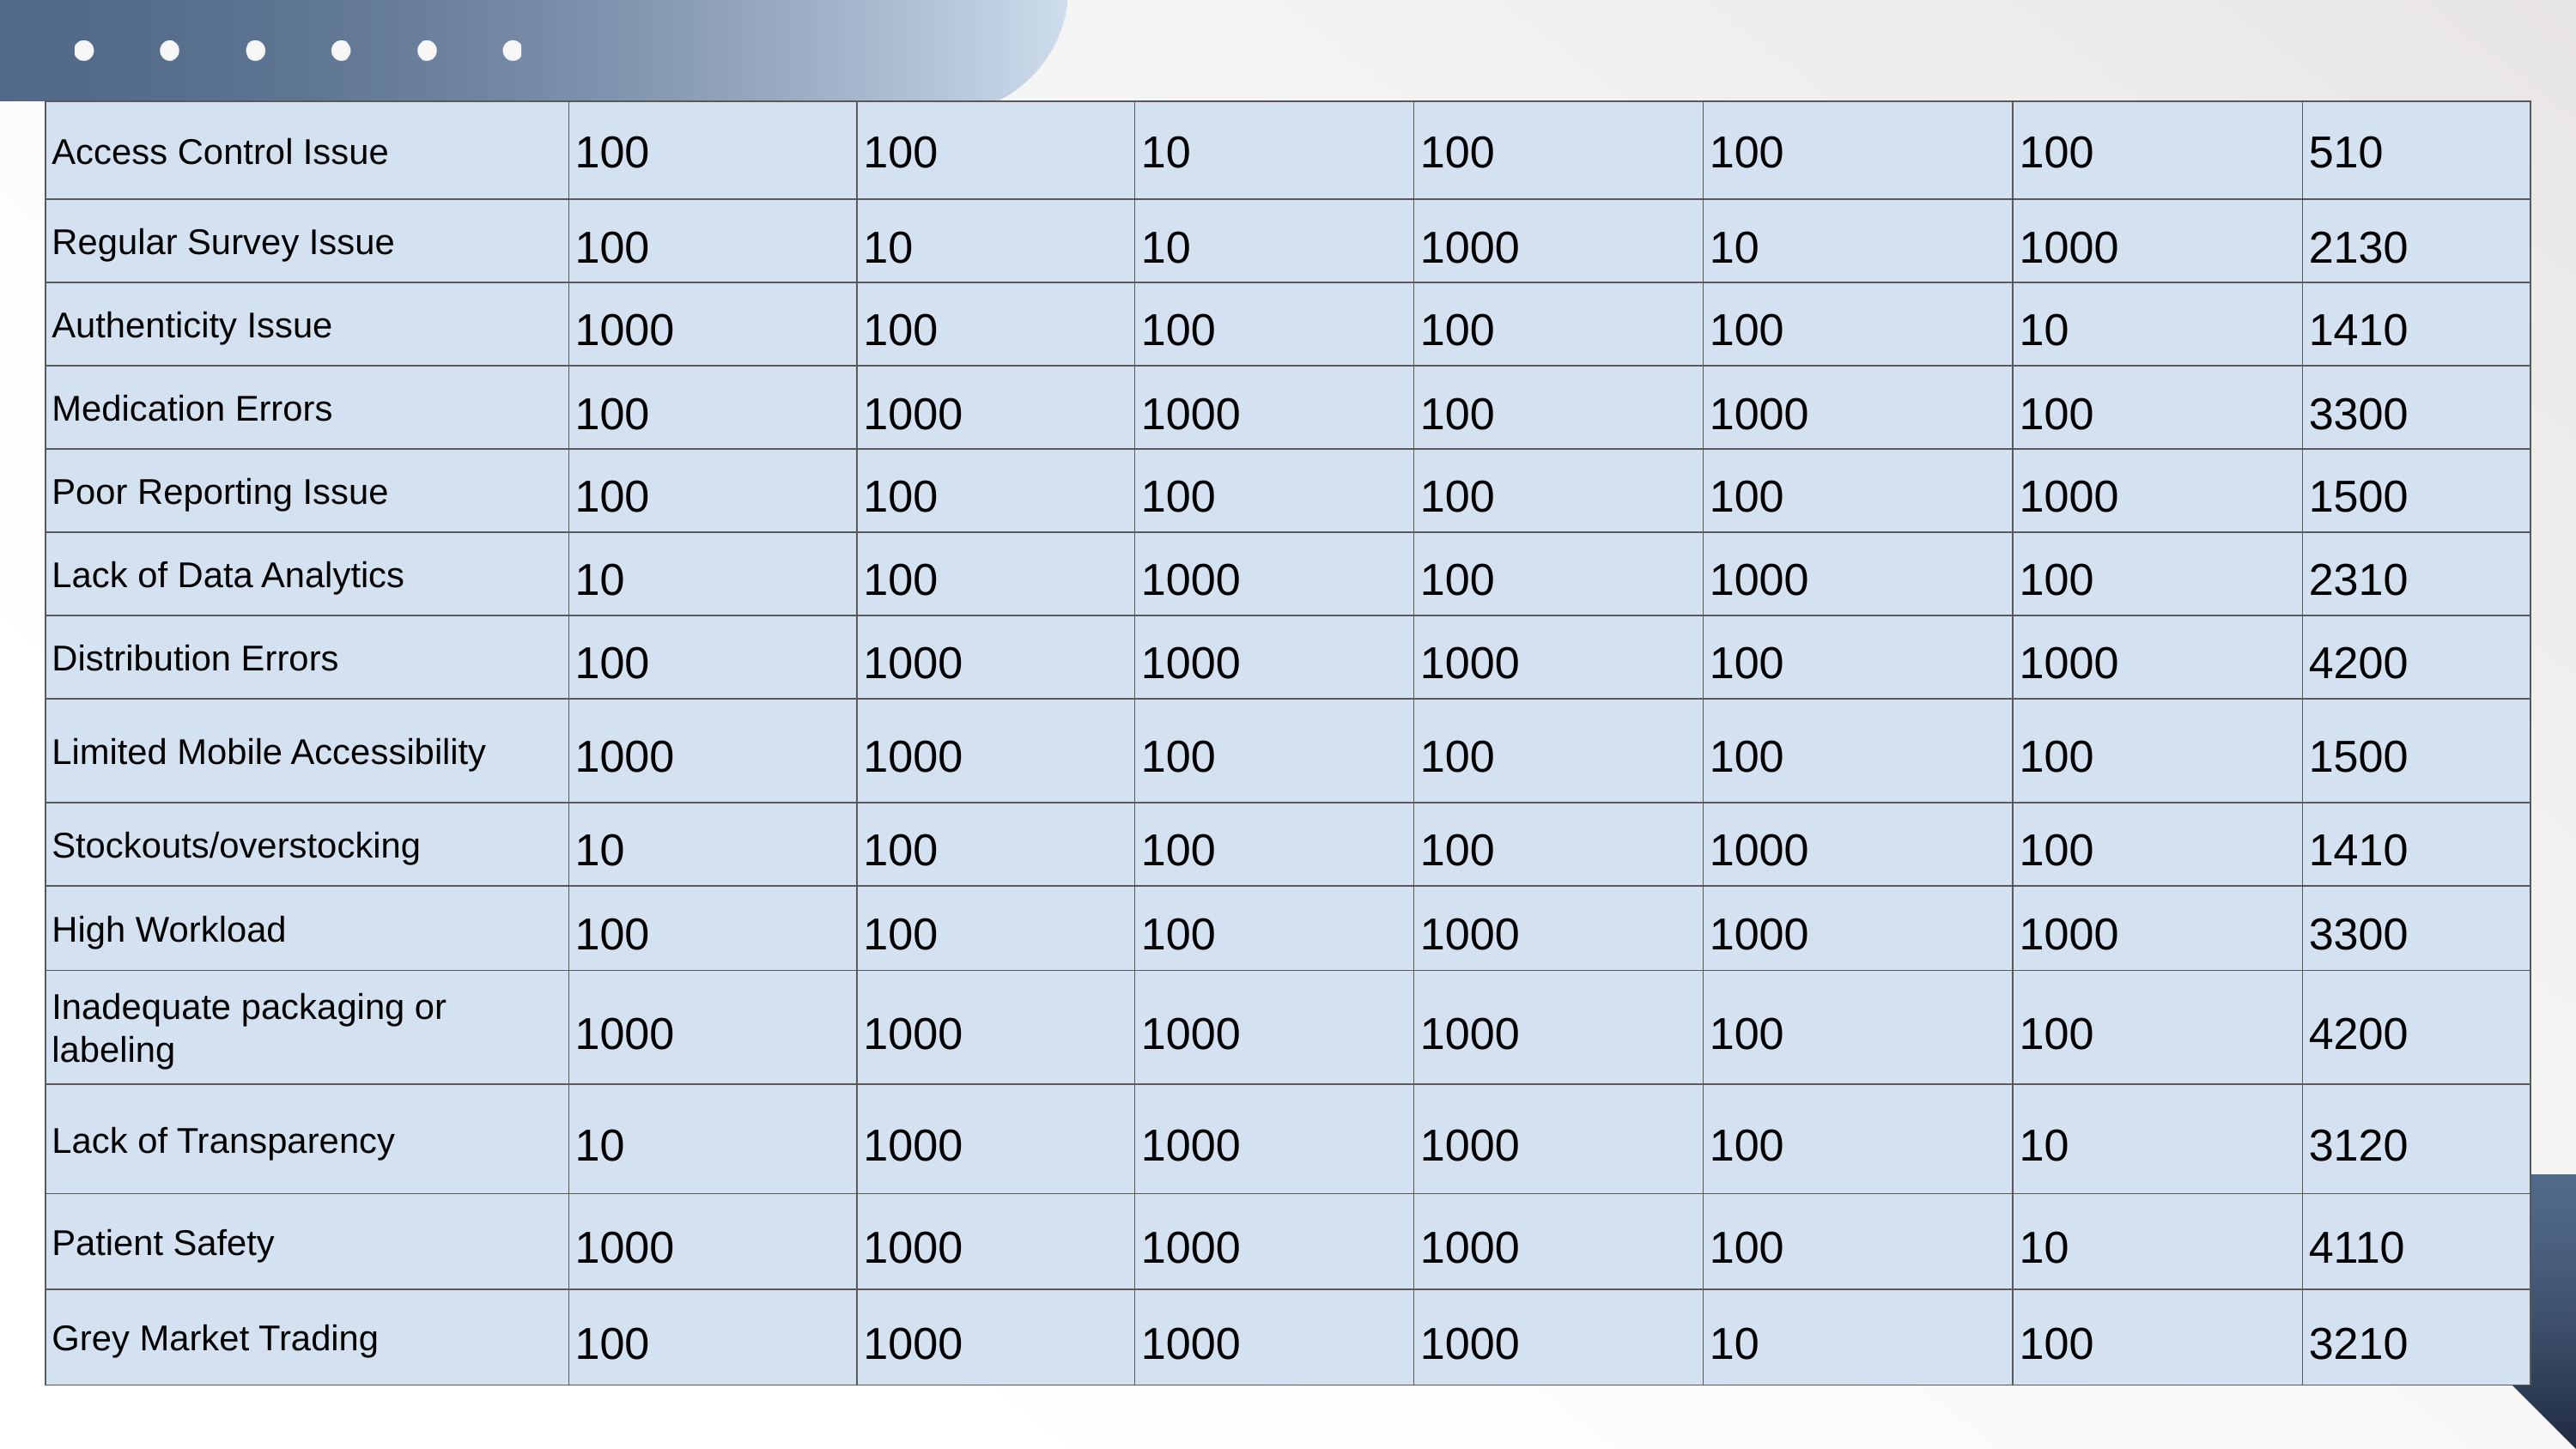

| Access Control Issue | 100 | 100 | 10 | 100 | 100 | 100 | 510 |
| --- | --- | --- | --- | --- | --- | --- | --- |
| Regular Survey Issue | 100 | 10 | 10 | 1000 | 10 | 1000 | 2130 |
| Authenticity Issue | 1000 | 100 | 100 | 100 | 100 | 10 | 1410 |
| Medication Errors | 100 | 1000 | 1000 | 100 | 1000 | 100 | 3300 |
| Poor Reporting Issue | 100 | 100 | 100 | 100 | 100 | 1000 | 1500 |
| Lack of Data Analytics | 10 | 100 | 1000 | 100 | 1000 | 100 | 2310 |
| Distribution Errors | 100 | 1000 | 1000 | 1000 | 100 | 1000 | 4200 |
| Limited Mobile Accessibility | 1000 | 1000 | 100 | 100 | 100 | 100 | 1500 |
| Stockouts/overstocking | 10 | 100 | 100 | 100 | 1000 | 100 | 1410 |
| High Workload | 100 | 100 | 100 | 1000 | 1000 | 1000 | 3300 |
| Inadequate packaging or labeling | 1000 | 1000 | 1000 | 1000 | 100 | 100 | 4200 |
| Lack of Transparency | 10 | 1000 | 1000 | 1000 | 100 | 10 | 3120 |
| Patient Safety | 1000 | 1000 | 1000 | 1000 | 100 | 10 | 4110 |
| Grey Market Trading | 100 | 1000 | 1000 | 1000 | 10 | 100 | 3210 |